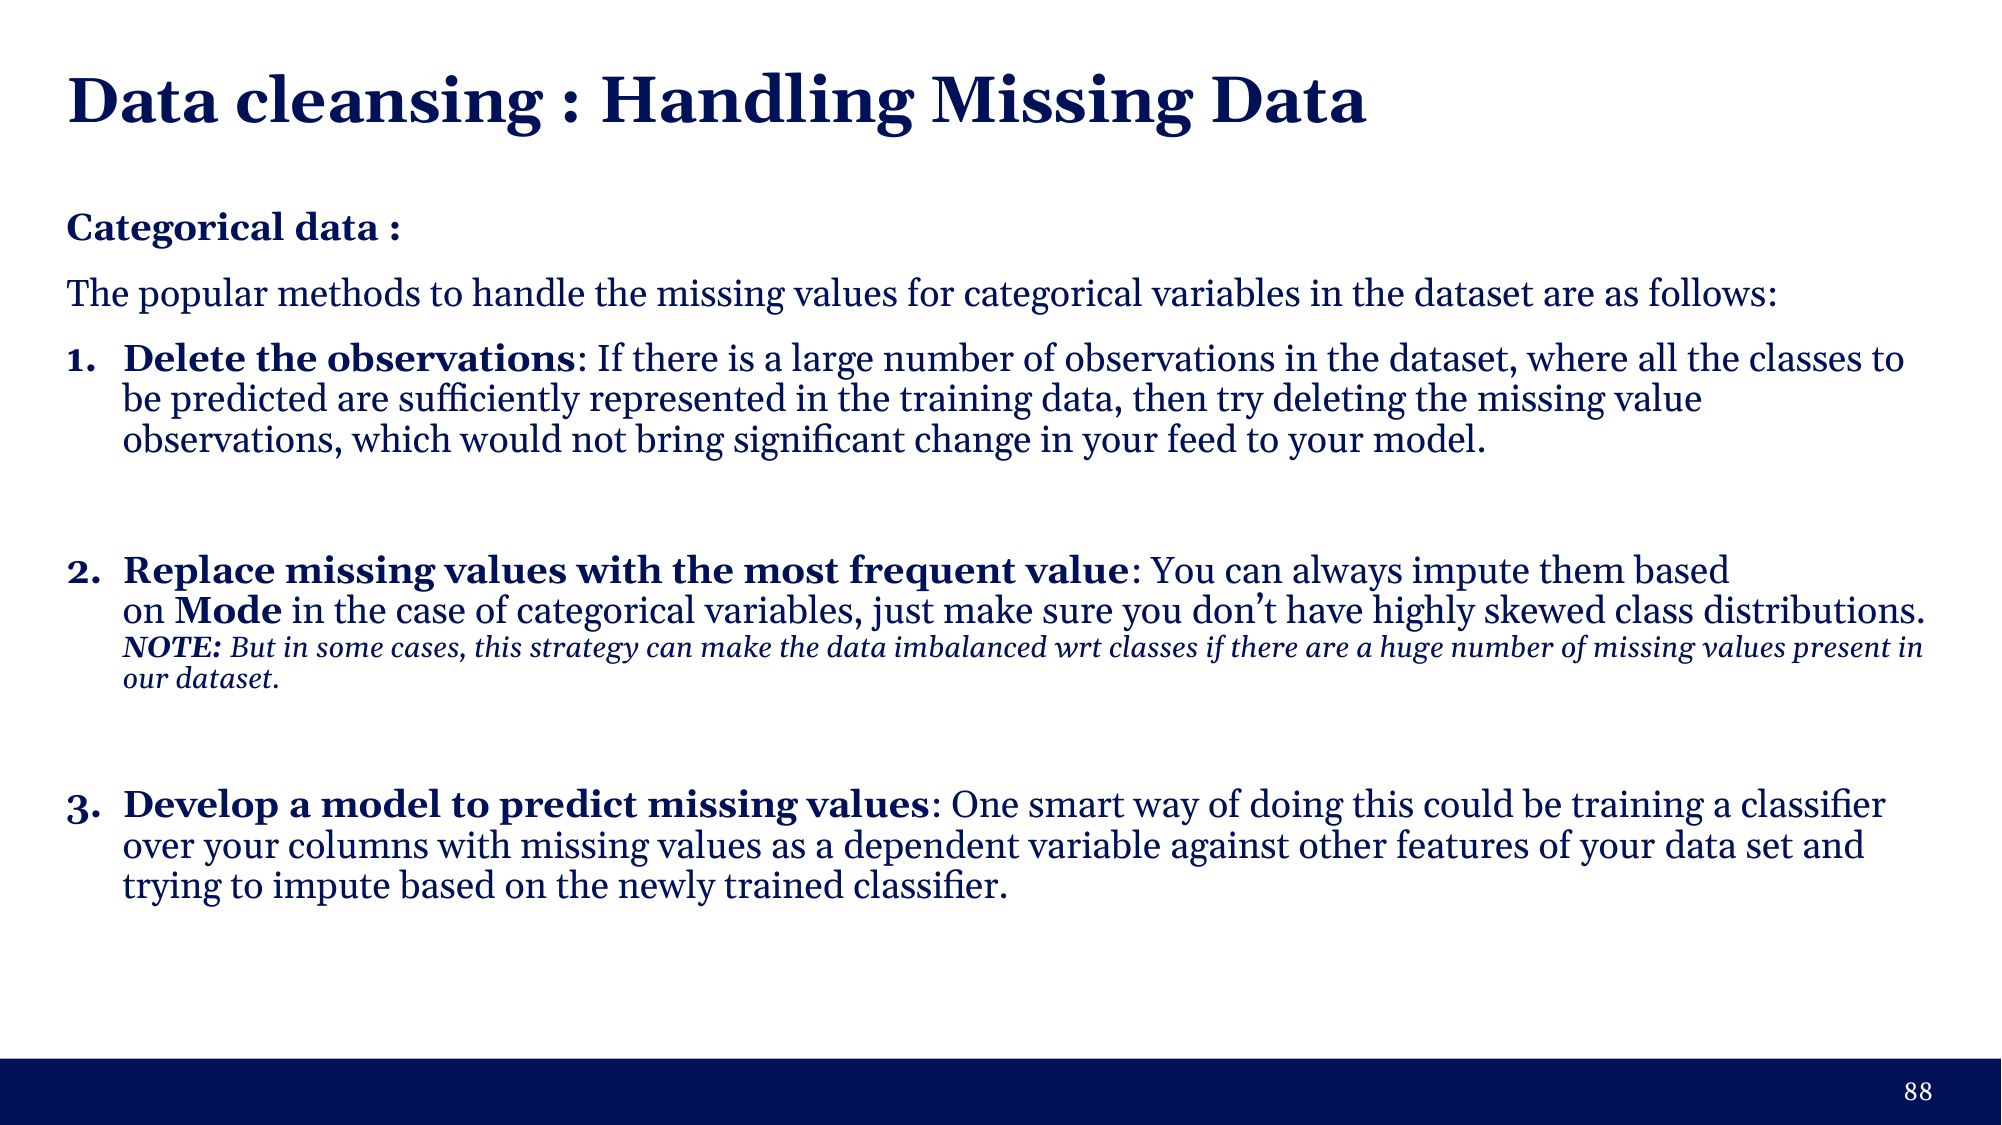

# Data cleansing : Handling Missing Data
Categorical data :
The popular methods to handle the missing values for categorical variables in the dataset are as follows:
Delete the observations: If there is a large number of observations in the dataset, where all the classes to be predicted are sufficiently represented in the training data, then try deleting the missing value observations, which would not bring significant change in your feed to your model.

Replace missing values with the most frequent value: You can always impute them based on Mode in the case of categorical variables, just make sure you don’t have highly skewed class distributions. NOTE: But in some cases, this strategy can make the data imbalanced wrt classes if there are a huge number of missing values present in our dataset.

Develop a model to predict missing values: One smart way of doing this could be training a classifier over your columns with missing values as a dependent variable against other features of your data set and trying to impute based on the newly trained classifier.

88